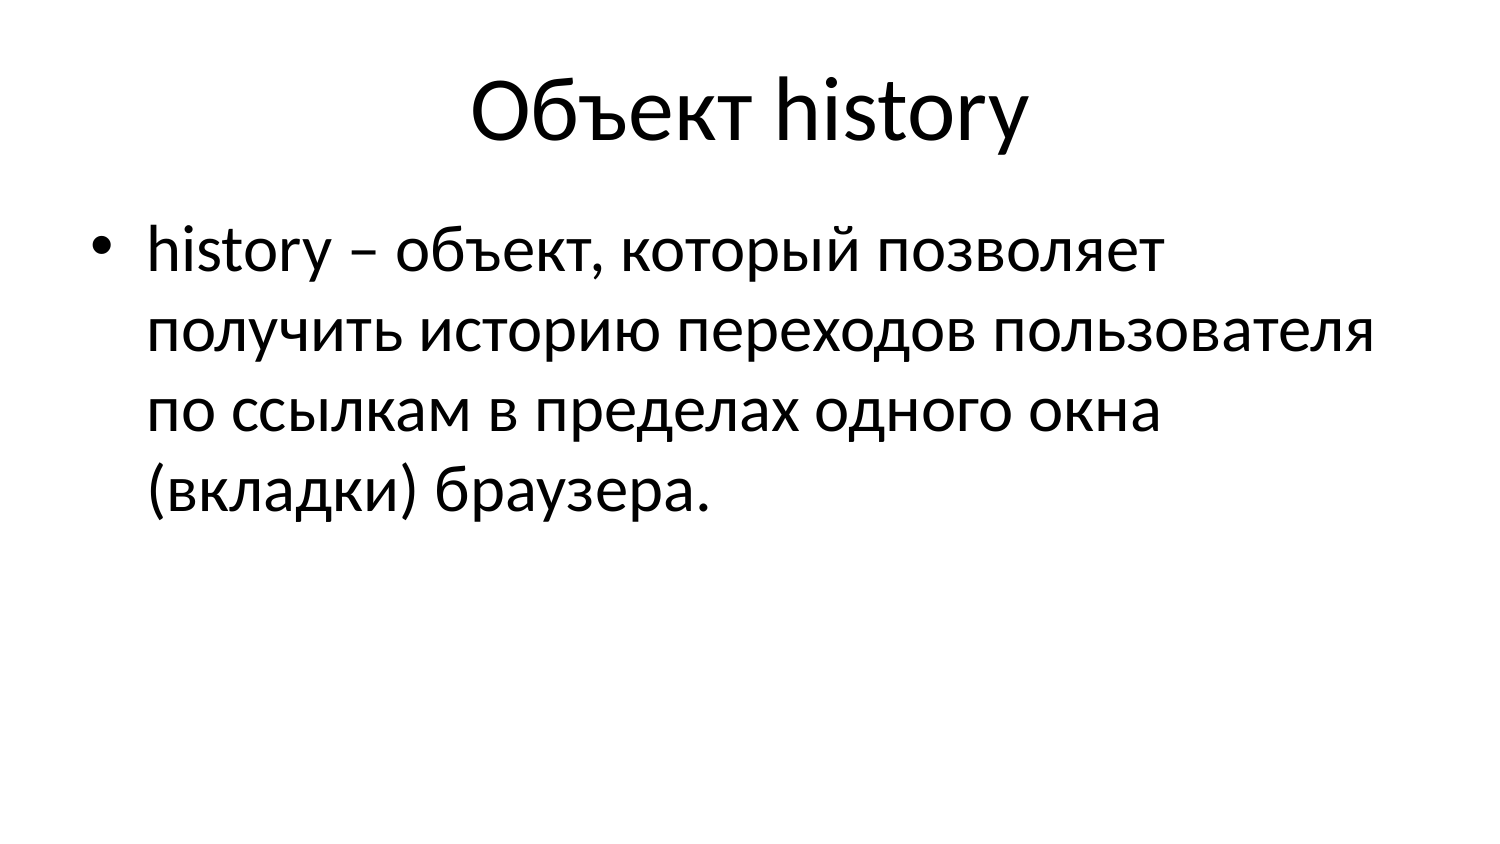

# Объект history
history – объект, который позволяет получить историю переходов пользователя по ссылкам в пределах одного окна (вкладки) браузера.